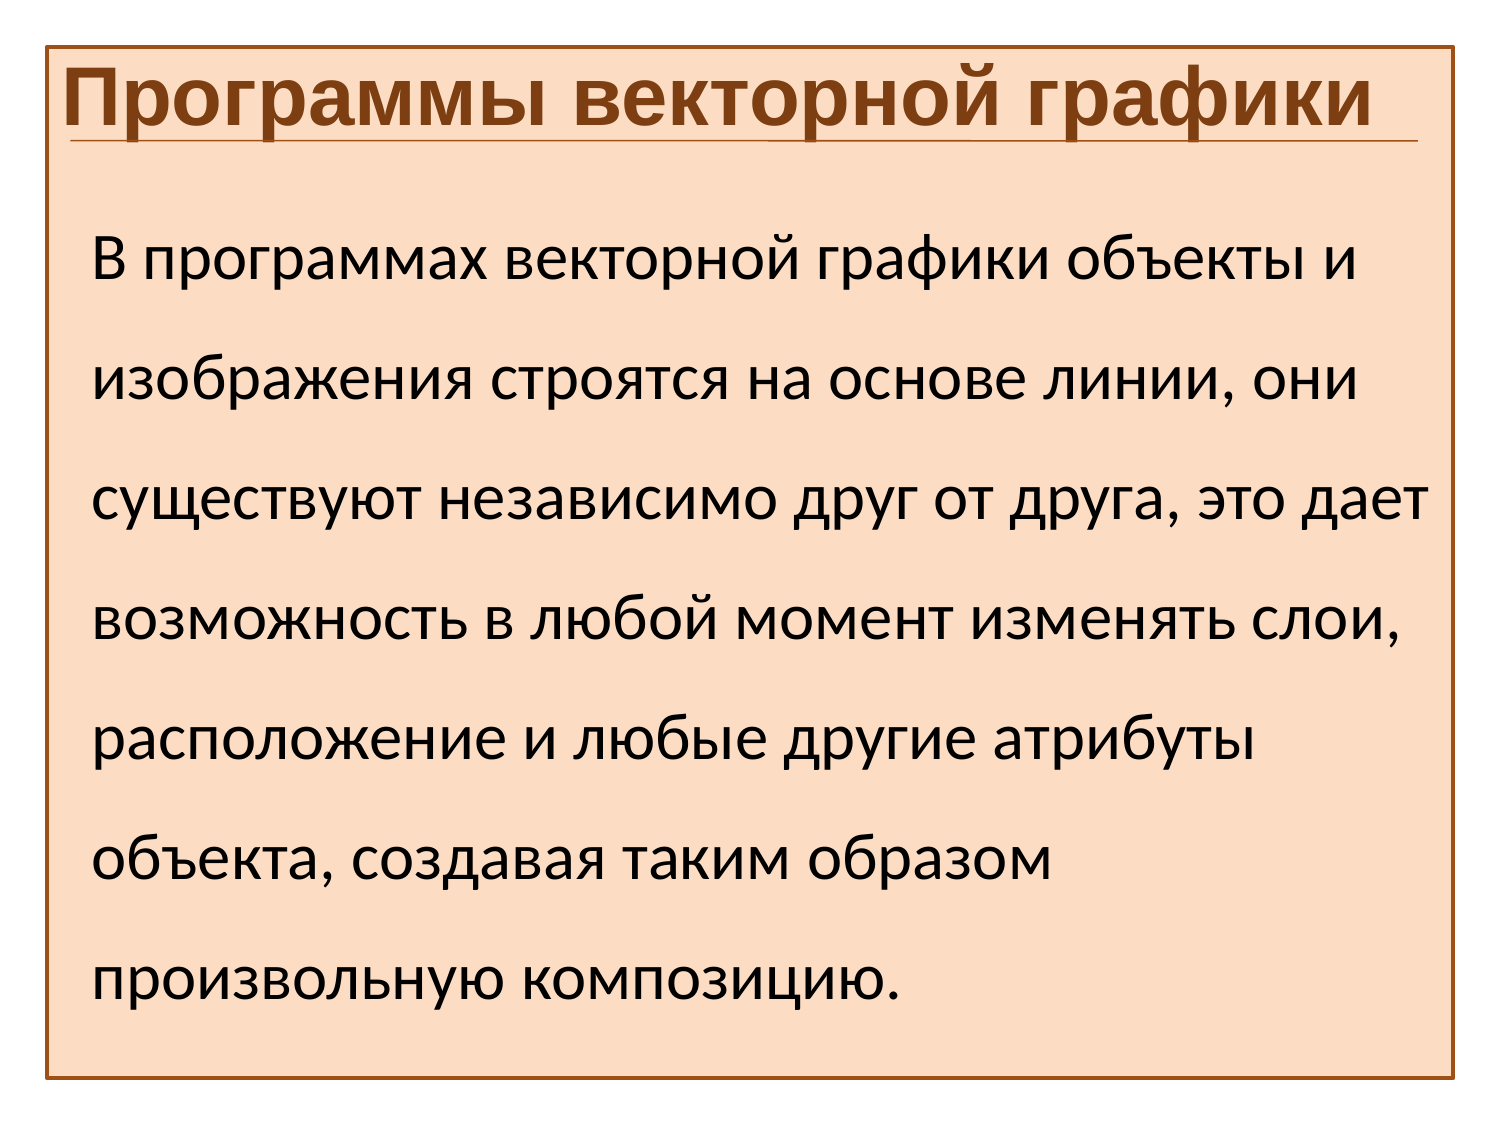

Программы векторной графики

В программах векторной графики объекты и изображения строятся на основе линии, они существуют независимо друг от друга, это дает возможность в любой момент изменять слои, расположение и любые другие атрибуты объекта, создавая таким образом произвольную композицию.